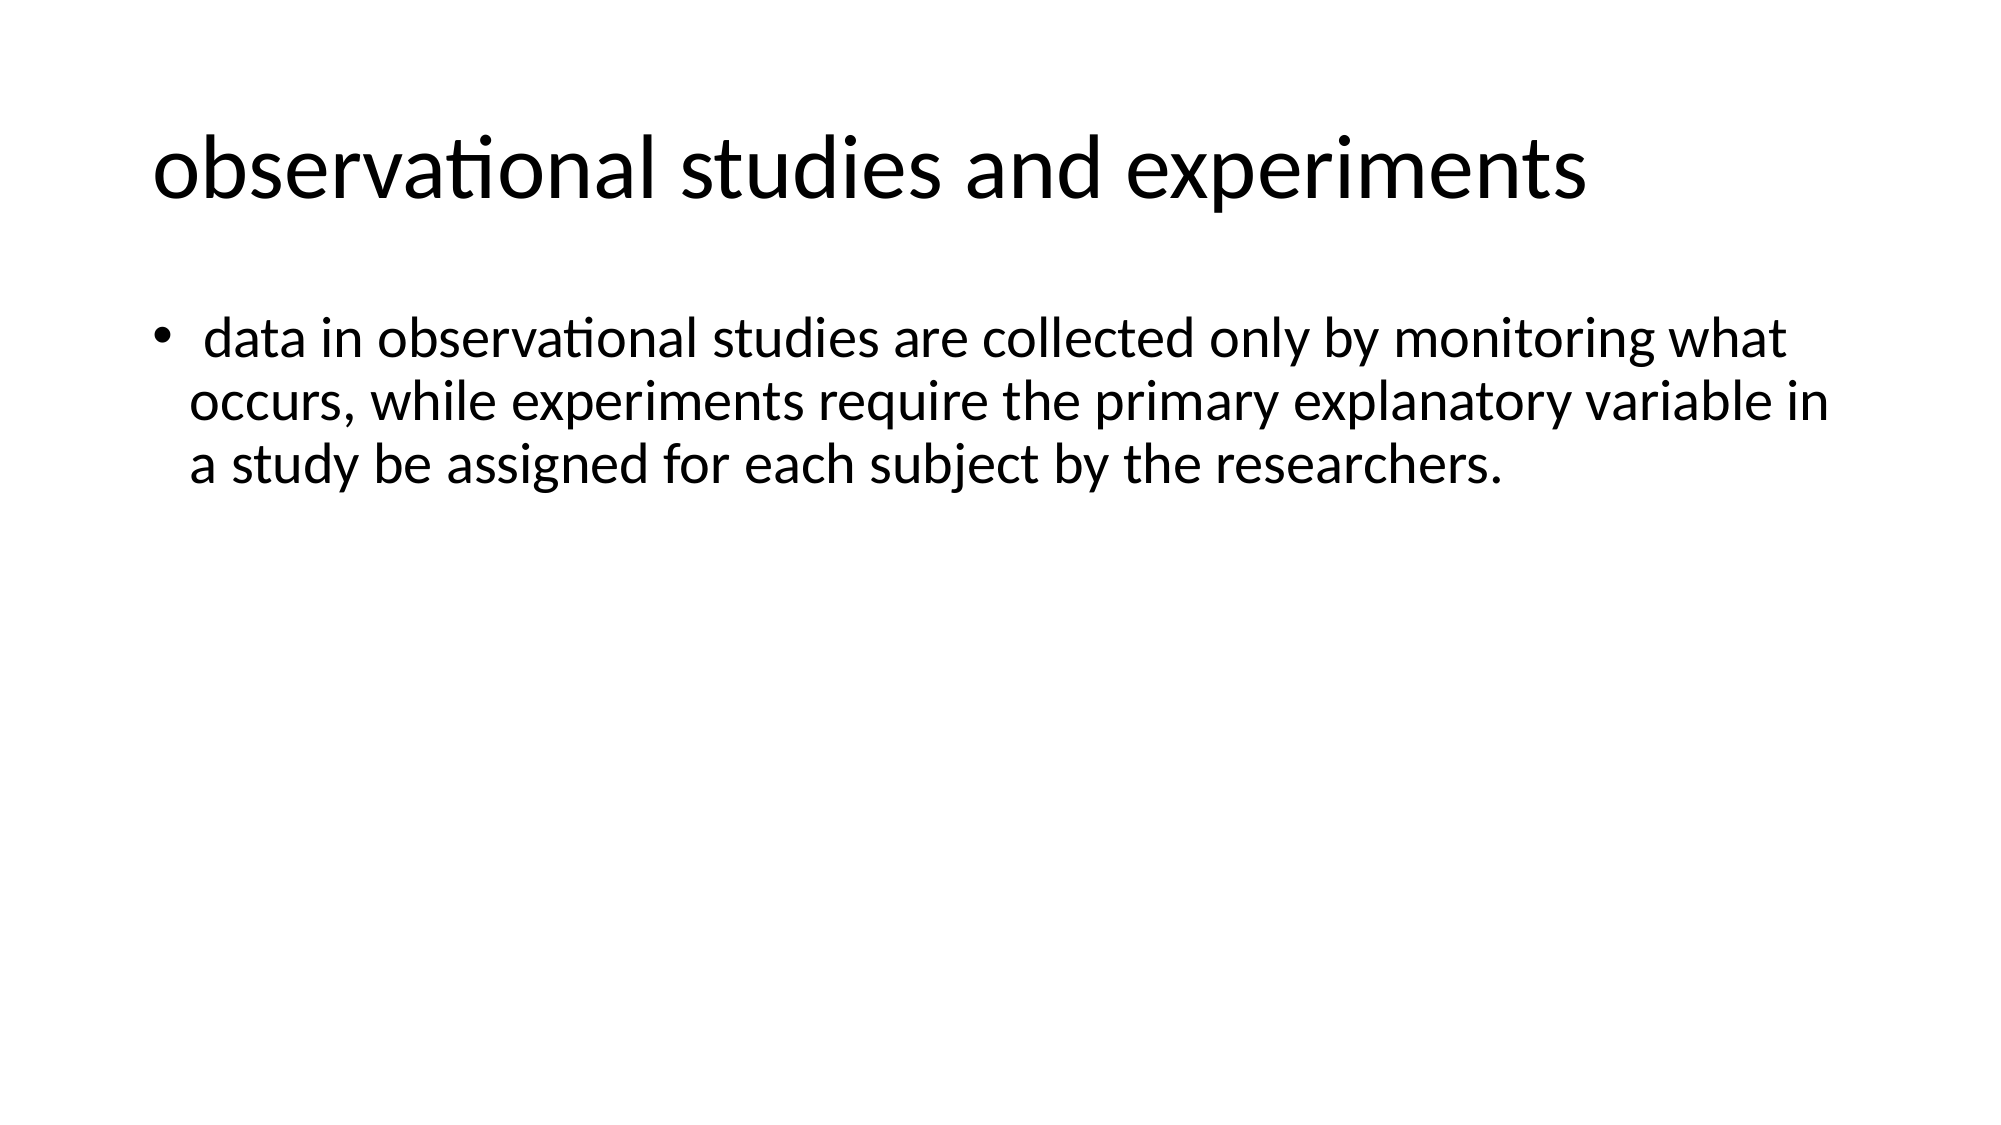

# observational studies and experiments
 data in observational studies are collected only by monitoring what occurs, while experiments require the primary explanatory variable in a study be assigned for each subject by the researchers.